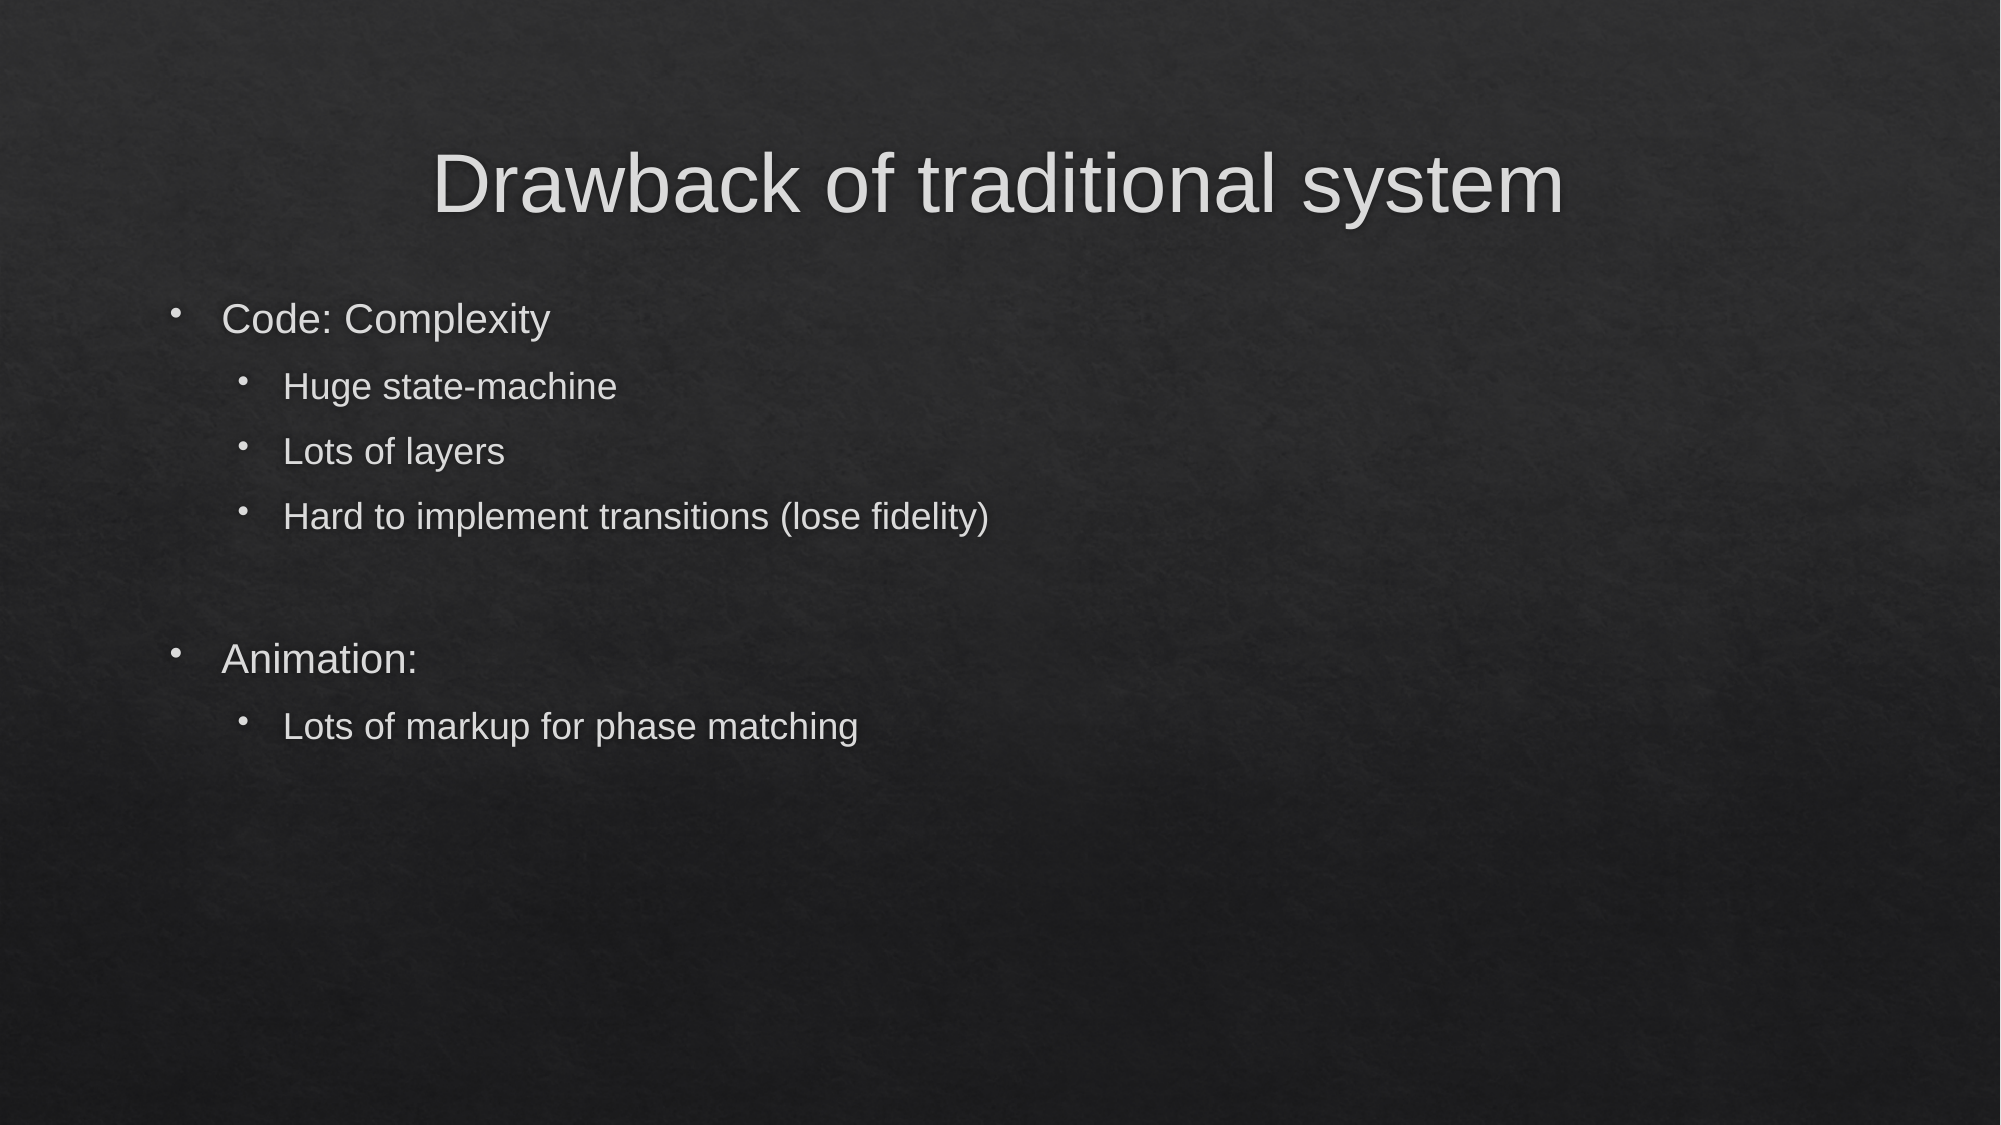

# Drawback of traditional system
Code: Complexity
Huge state-machine
Lots of layers
Hard to implement transitions (lose fidelity)

Animation:
Lots of markup for phase matching